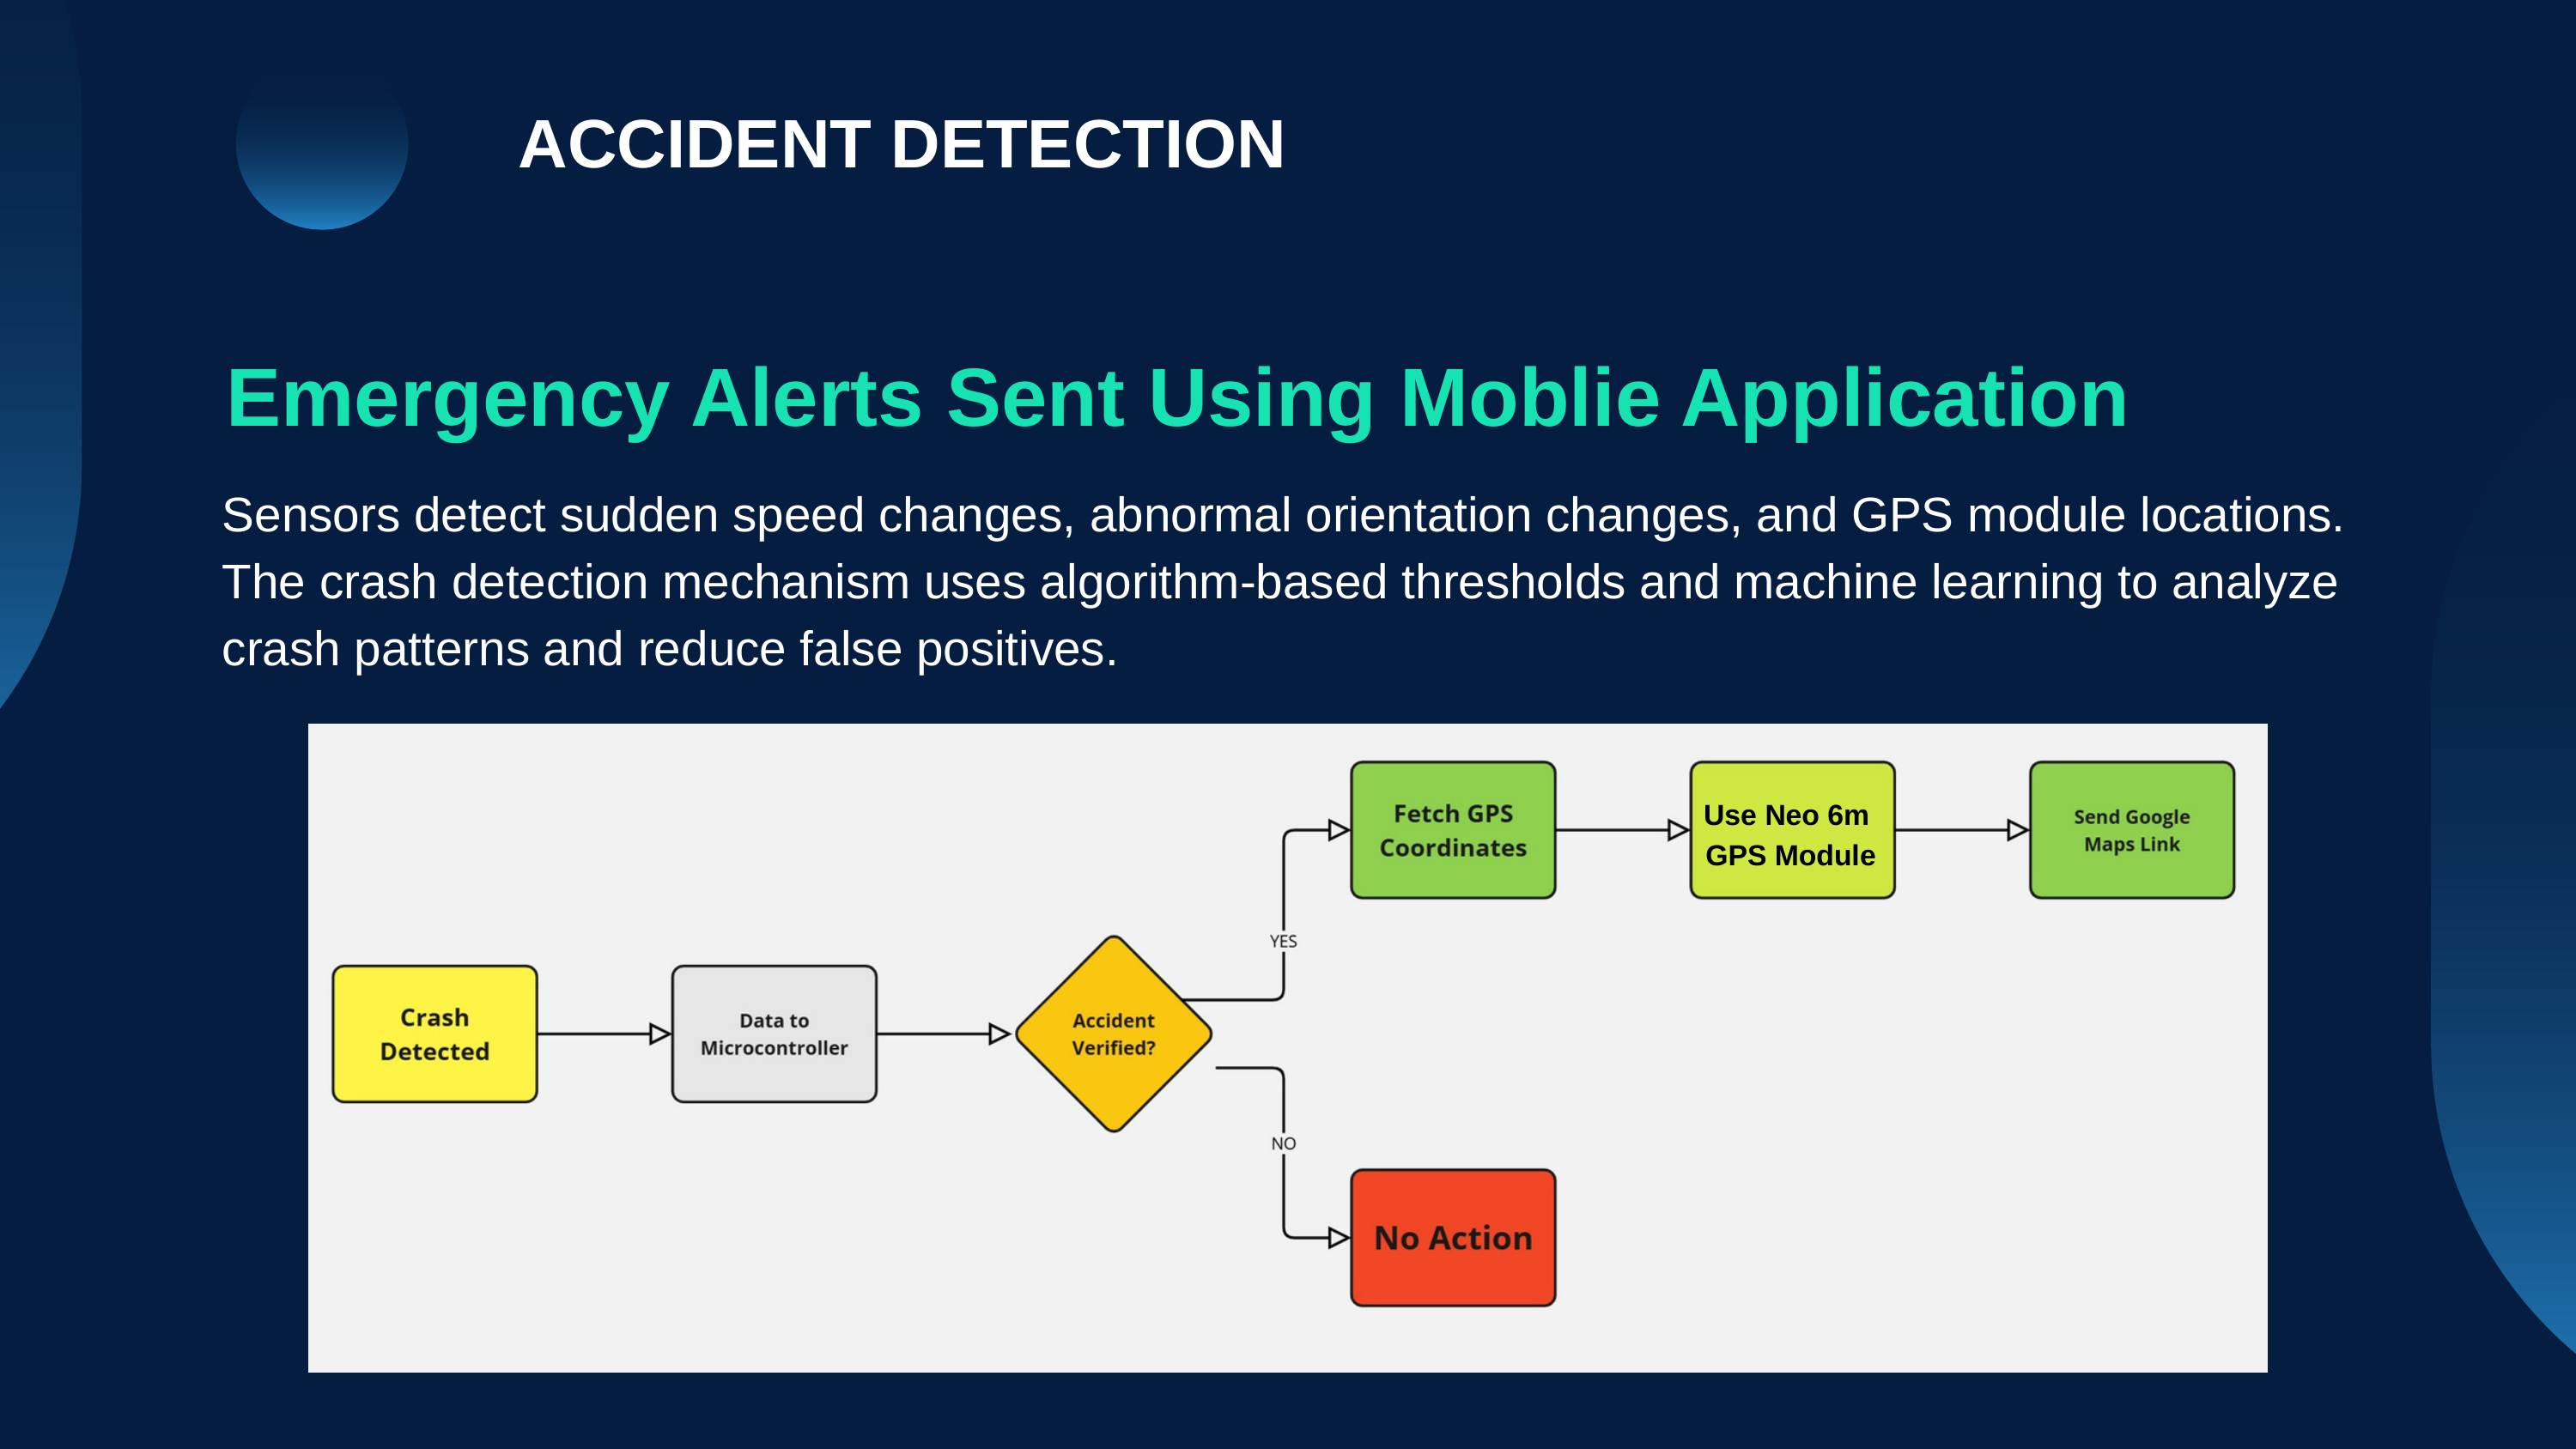

ACCIDENT DETECTION

Emergency Alerts Sent Using Moblie Application

Sensors detect sudden speed changes, abnormal orientation changes, and GPS module locations. The crash detection mechanism uses algorithm-based thresholds and machine learning to analyze crash patterns and reduce false positives.

Use Neo 6m
GPS Module